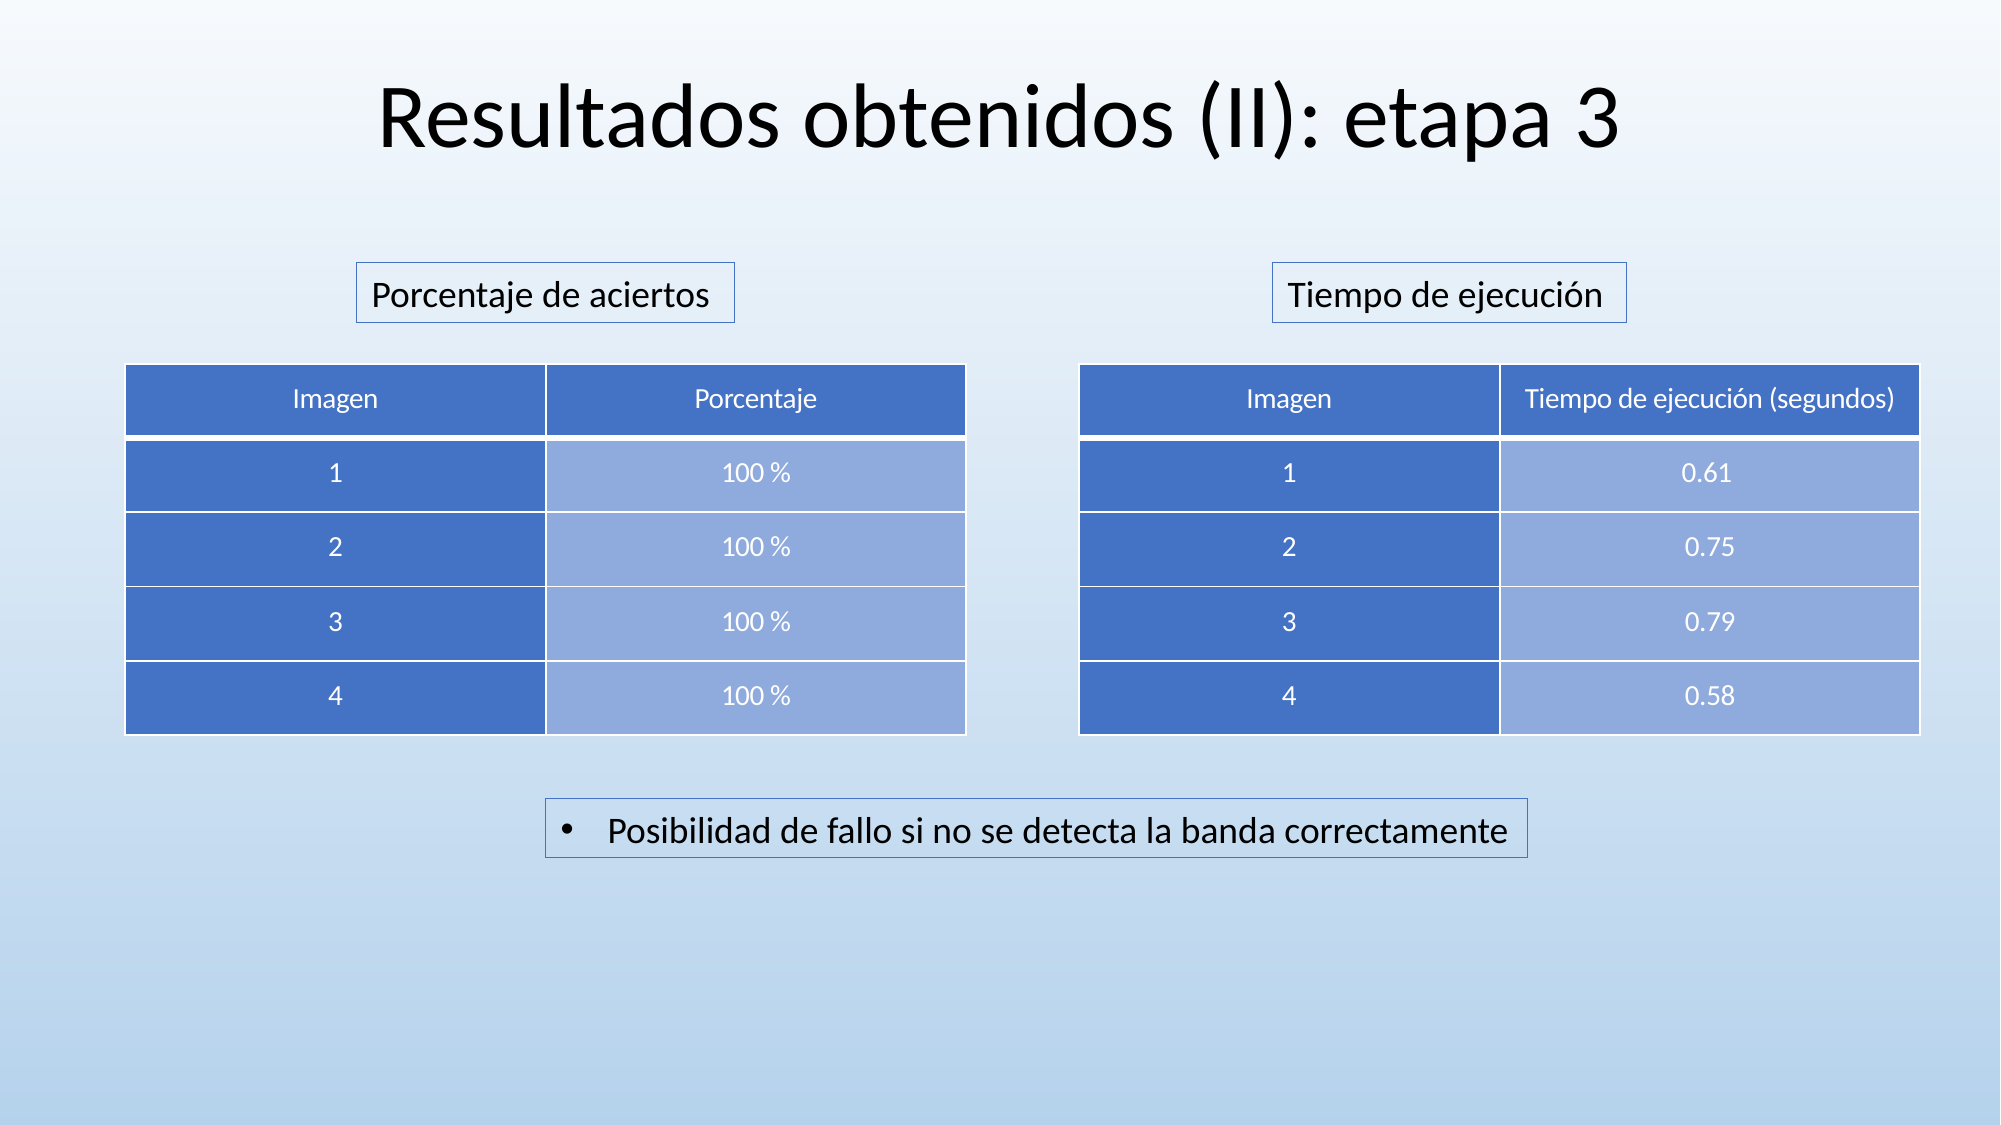

# Resultados obtenidos (II): etapa 3
Porcentaje de aciertos
Tiempo de ejecución
| Imagen | Porcentaje |
| --- | --- |
| 1 | 100 % |
| 2 | 100 % |
| 3 | 100 % |
| 4 | 100 % |
| Imagen | Tiempo de ejecución (segundos) |
| --- | --- |
| 1 | 0.61 |
| 2 | 0.75 |
| 3 | 0.79 |
| 4 | 0.58 |
Posibilidad de fallo si no se detecta la banda correctamente